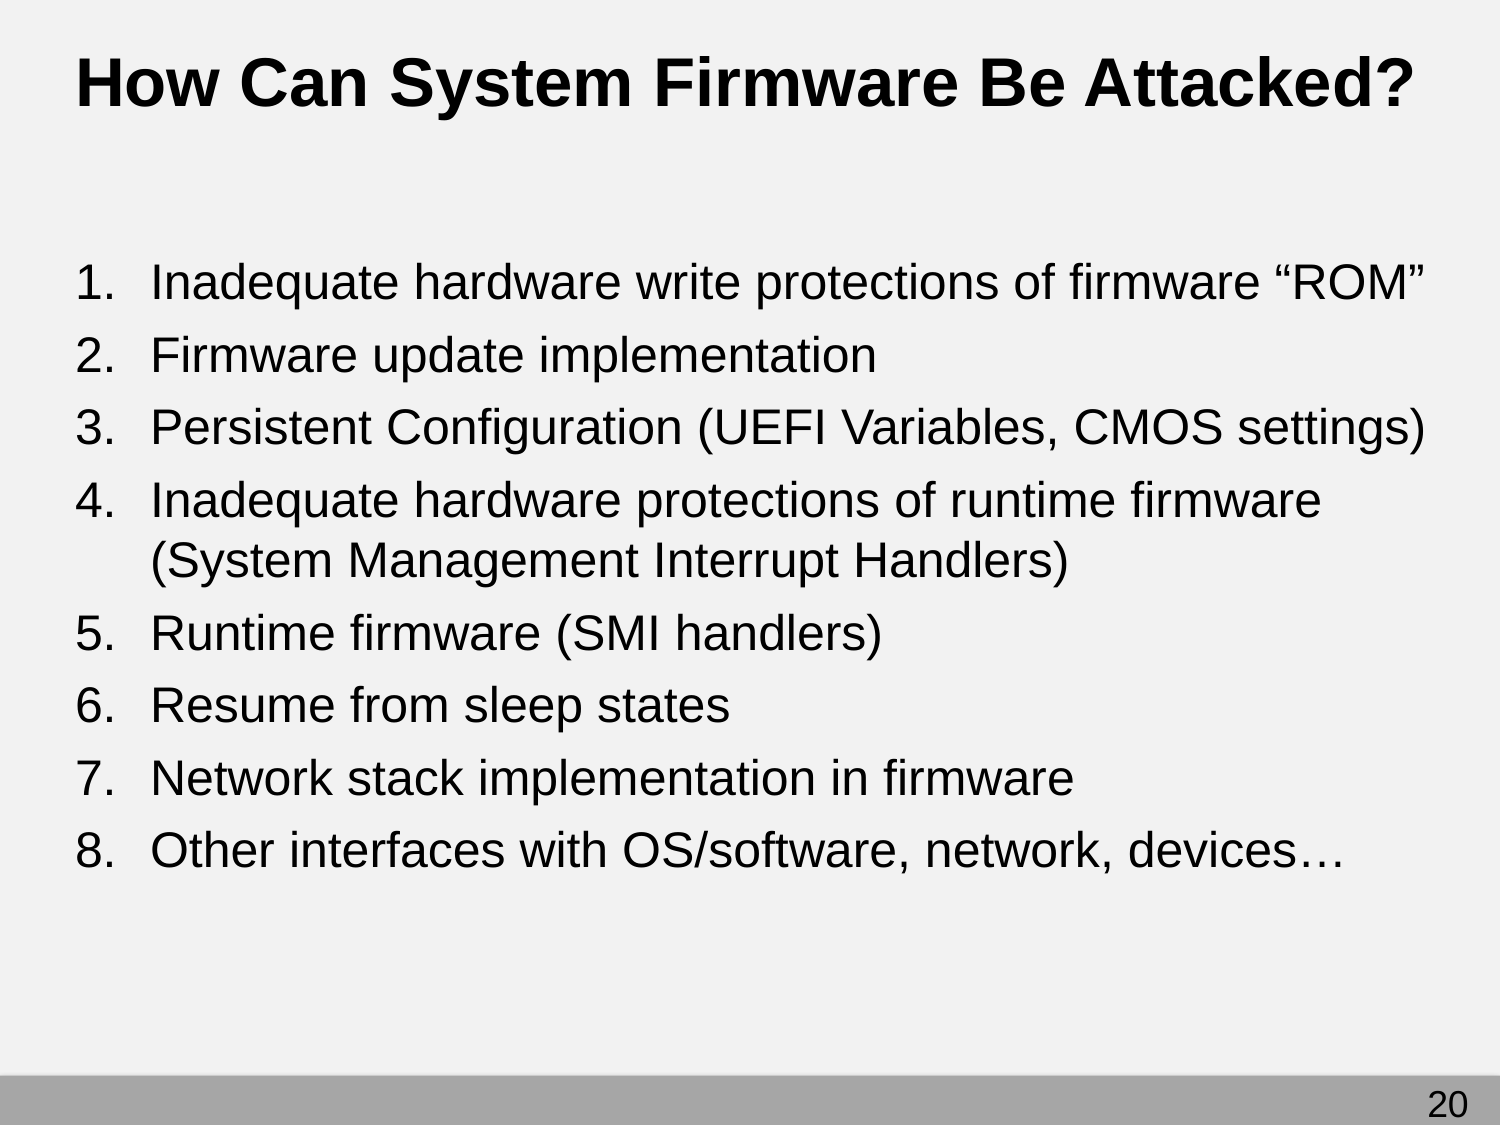

# How Can System Firmware Be Attacked?
Inadequate hardware write protections of firmware “ROM”
Firmware update implementation
Persistent Configuration (UEFI Variables, CMOS settings)
Inadequate hardware protections of runtime firmware (System Management Interrupt Handlers)
Runtime firmware (SMI handlers)
Resume from sleep states
Network stack implementation in firmware
Other interfaces with OS/software, network, devices…
201